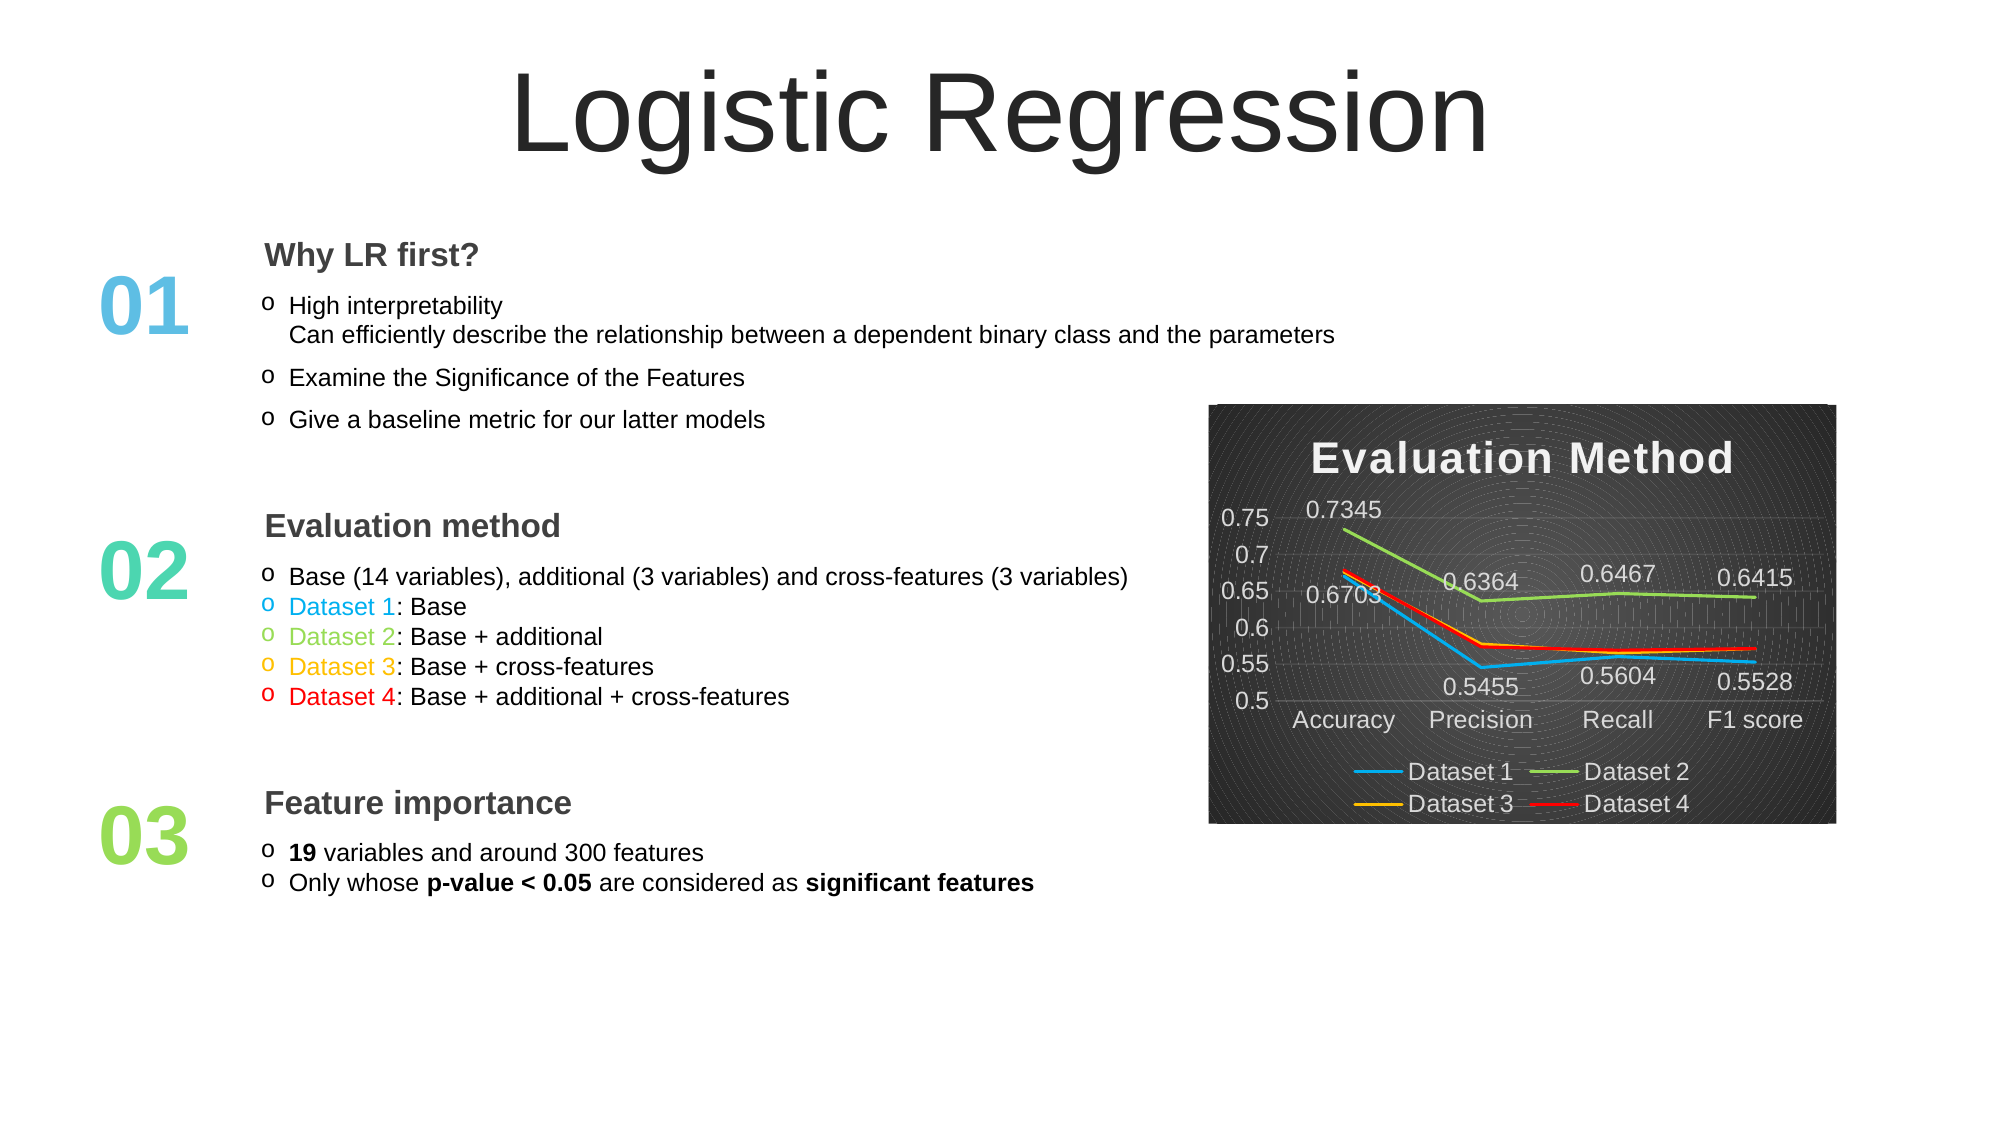

Logistic Regression
Why LR first?
High interpretability
    Can efficiently describe the relationship between a dependent binary class and the parameters
Examine the Significance of the Features
Give a baseline metric for our latter models
01

### Chart: Evaluation Method

| Category | Dataset 1 | Dataset 2 | Dataset 3 | Dataset 4 |
|---|---|---|---|---|
| Accuracy | 0.6703 | 0.7345 | 0.676 | 0.6788 |
| Precision | 0.5455 | 0.6364 | 0.5775 | 0.5736 |
| Recall | 0.5604 | 0.6467 | 0.5654 | 0.5691 |
| F1 score | 0.5528 | 0.6415 | 0.5714 | 0.5713 |
Evaluation method
Base (14 variables), additional (3 variables) and cross-features (3 variables)
Dataset 1: Base
Dataset 2: Base + additional
Dataset 3: Base + cross-features
Dataset 4: Base + additional + cross-features
02
03
Feature importance
19 variables and around 300 features
Only whose p-value < 0.05 are considered as significant features